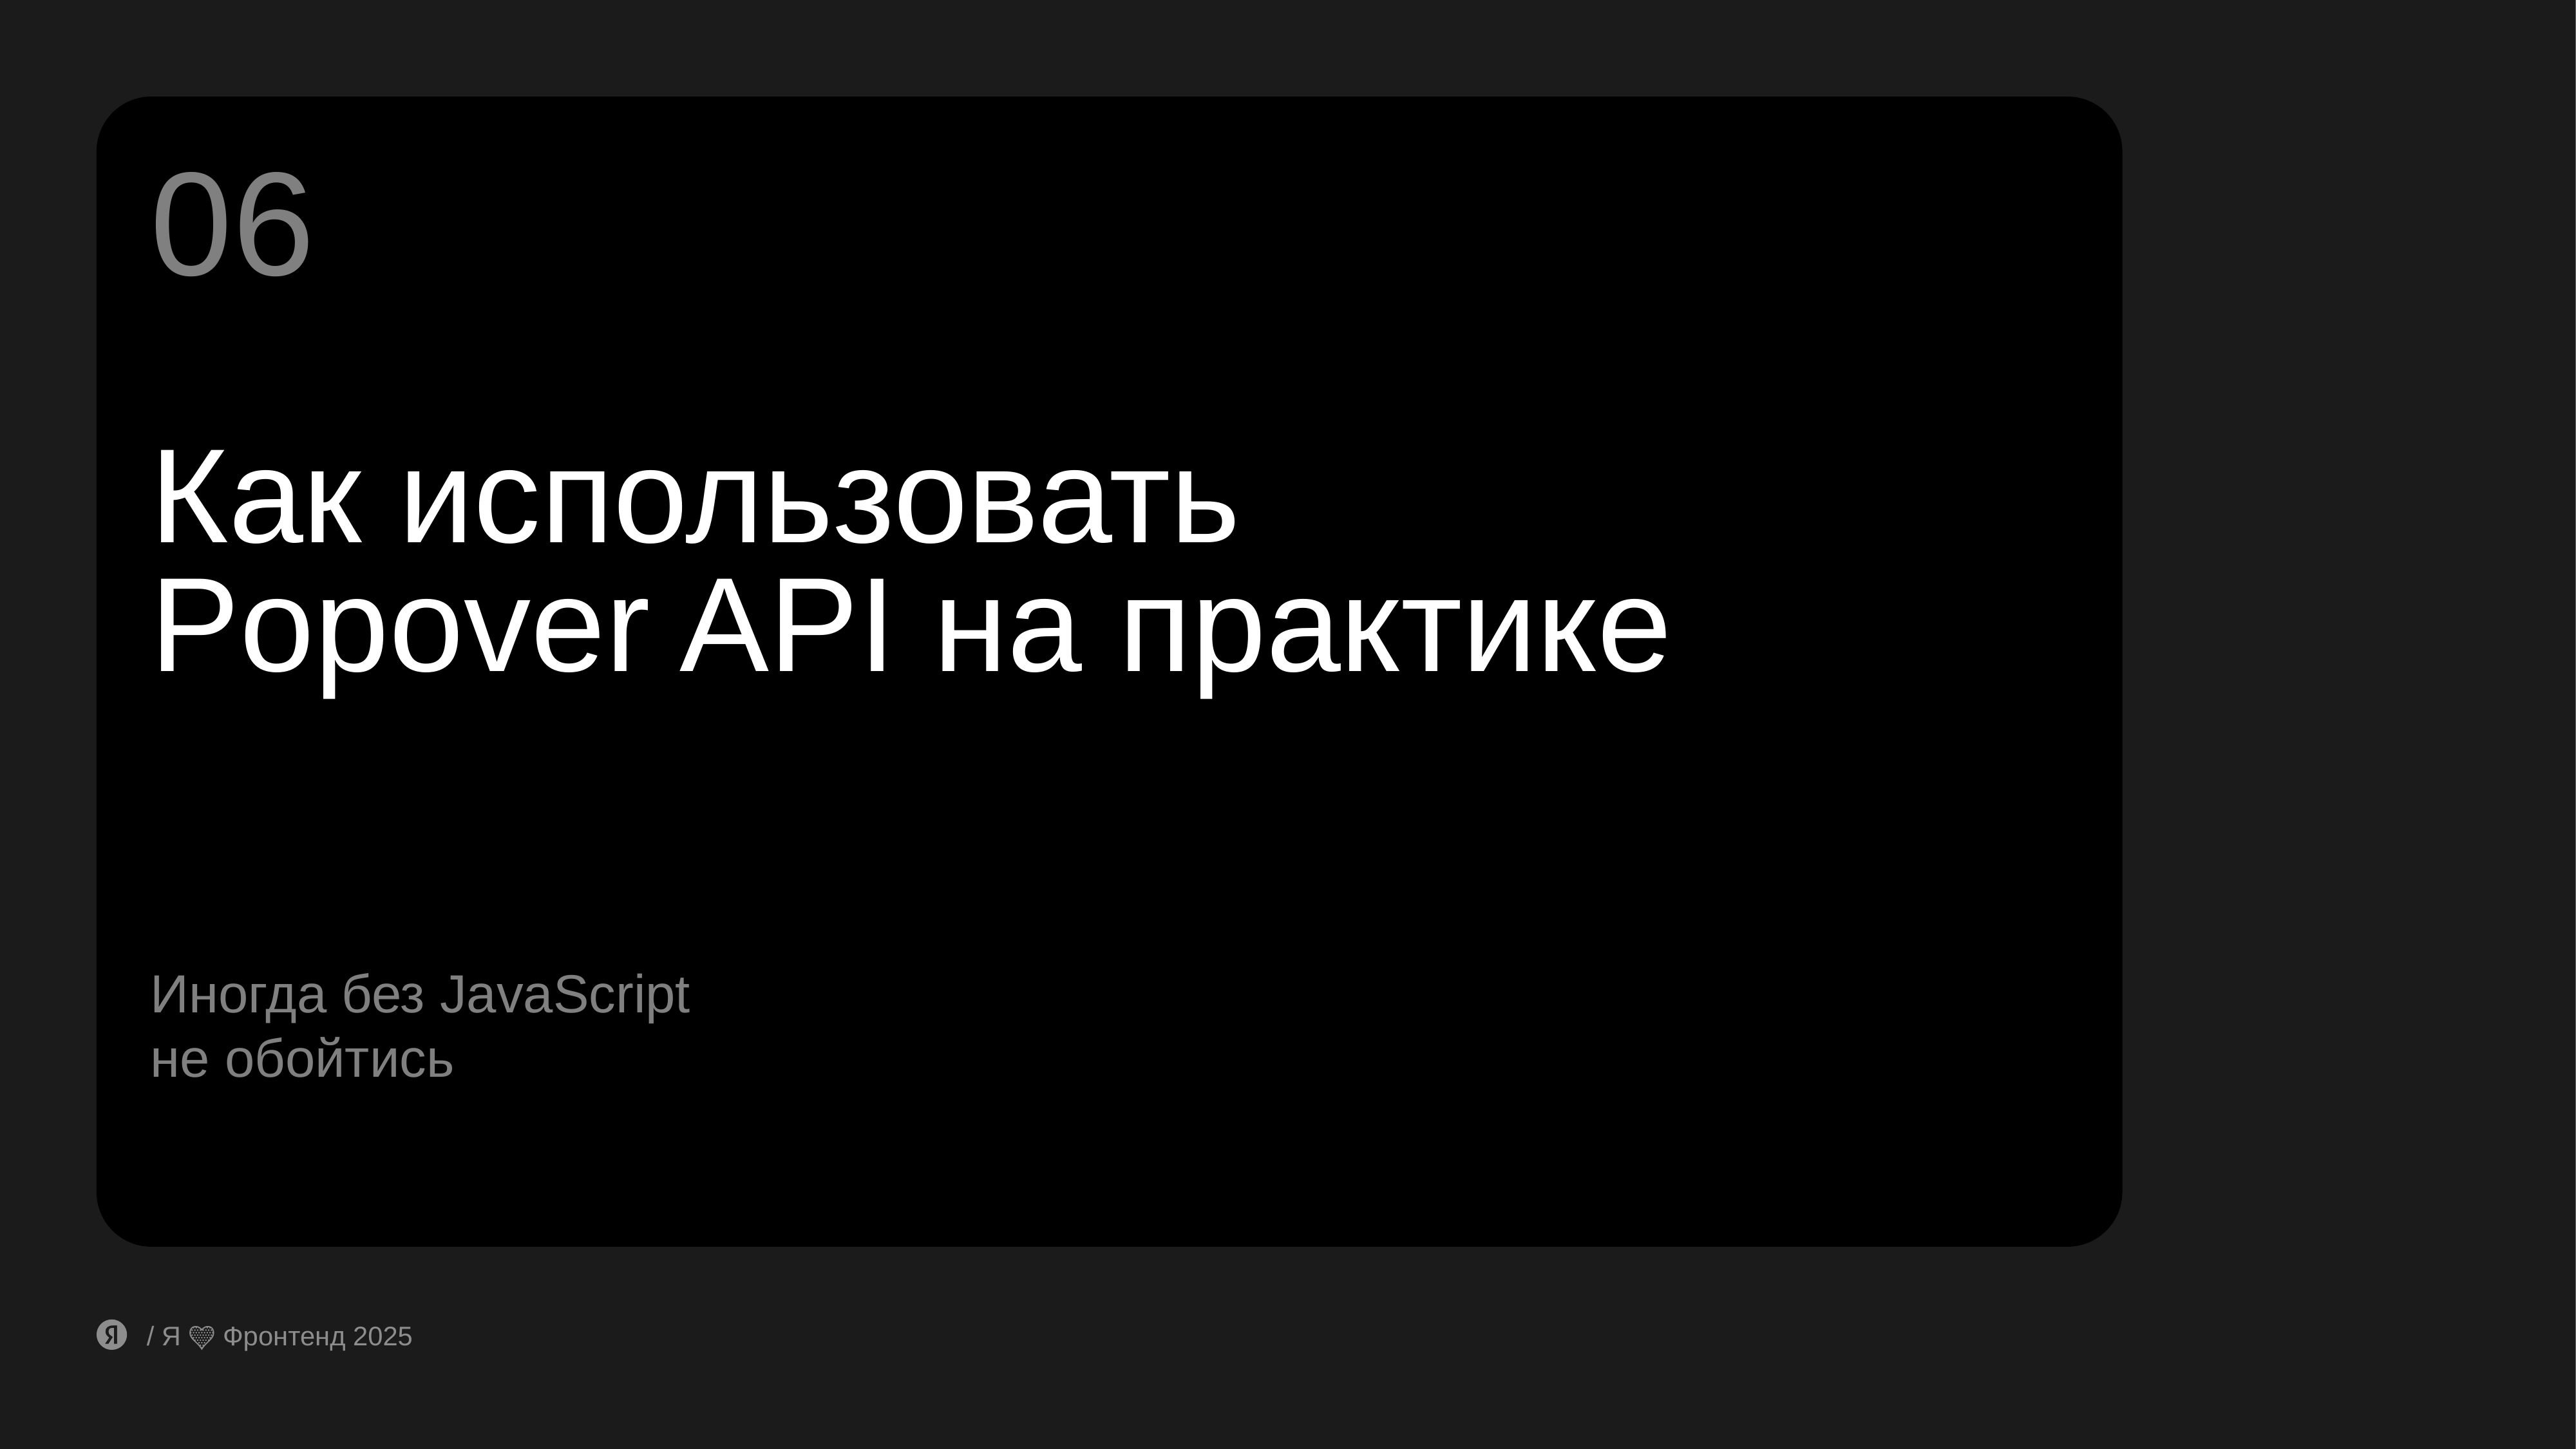

06
# Как использовать Popover API на практике
Иногда без JavaScript
не обойтись
/ Я 💛 Фронтенд 2025